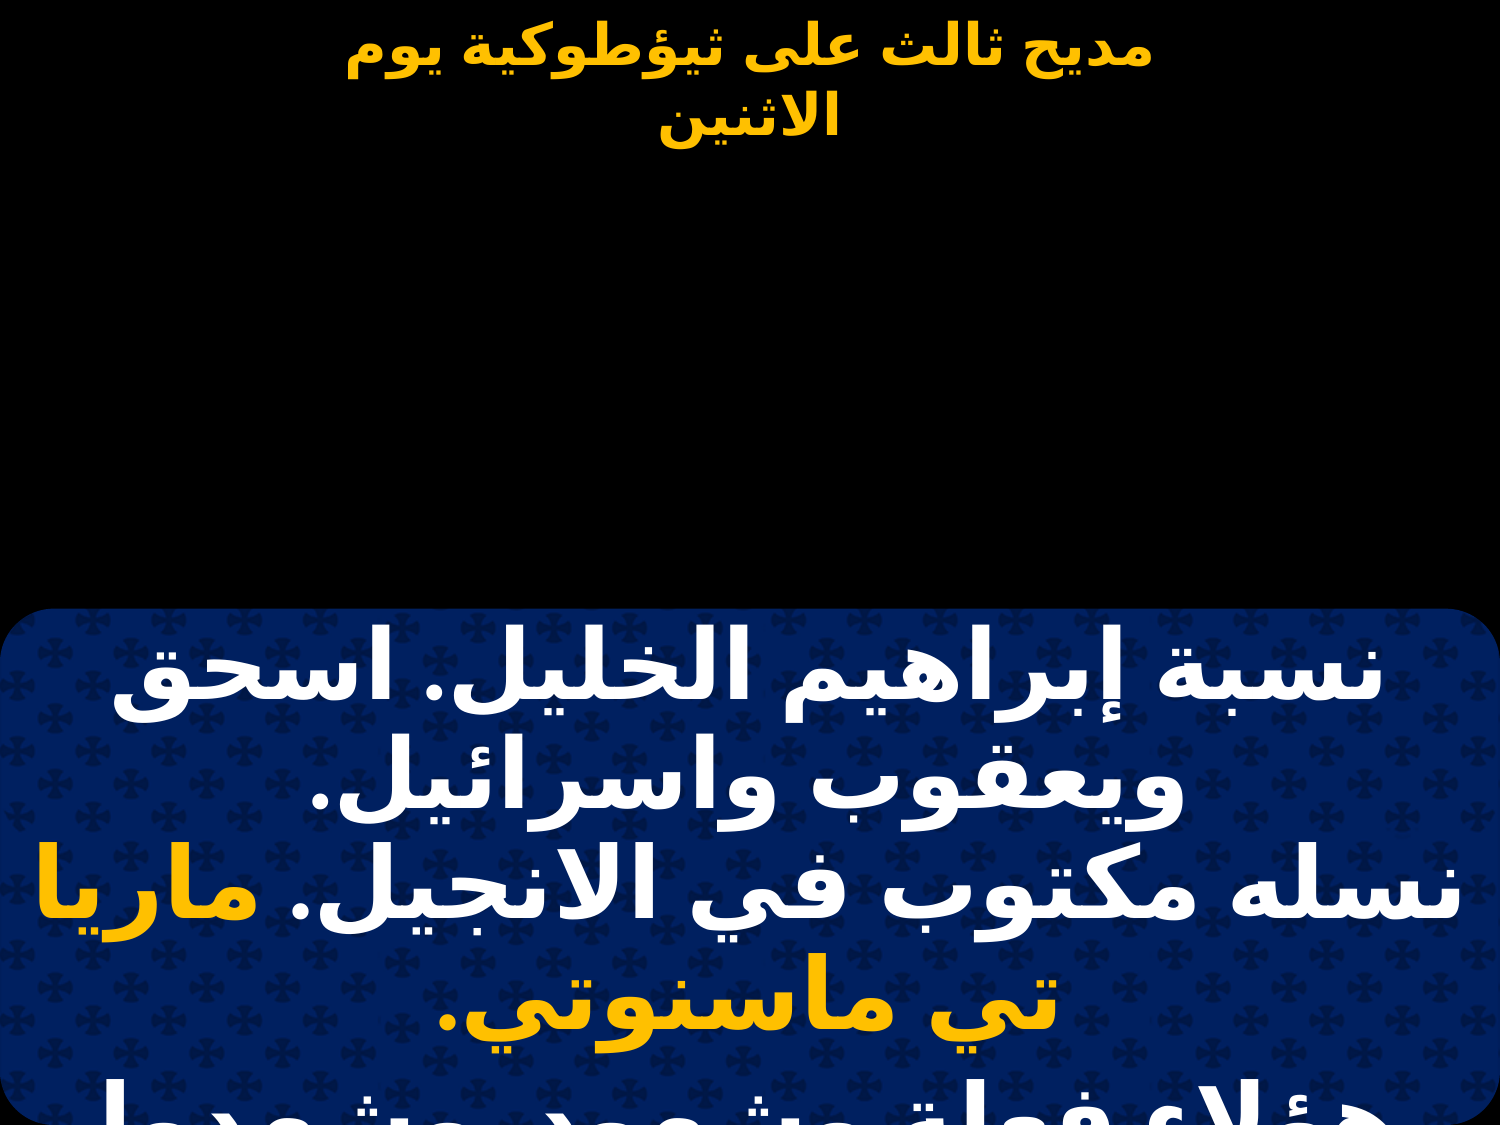

#
| نسبة إبراهيم الخليل. اسحق ويعقوب واسرائيل. نسله مكتوب في الانجيل. ماريا تي ماسنوتي. |
| --- |
| هؤلاء فعلة وشهود. وشهدوا على المولود. من زرع الأب داود. ماريا تي ماسنوتي. |